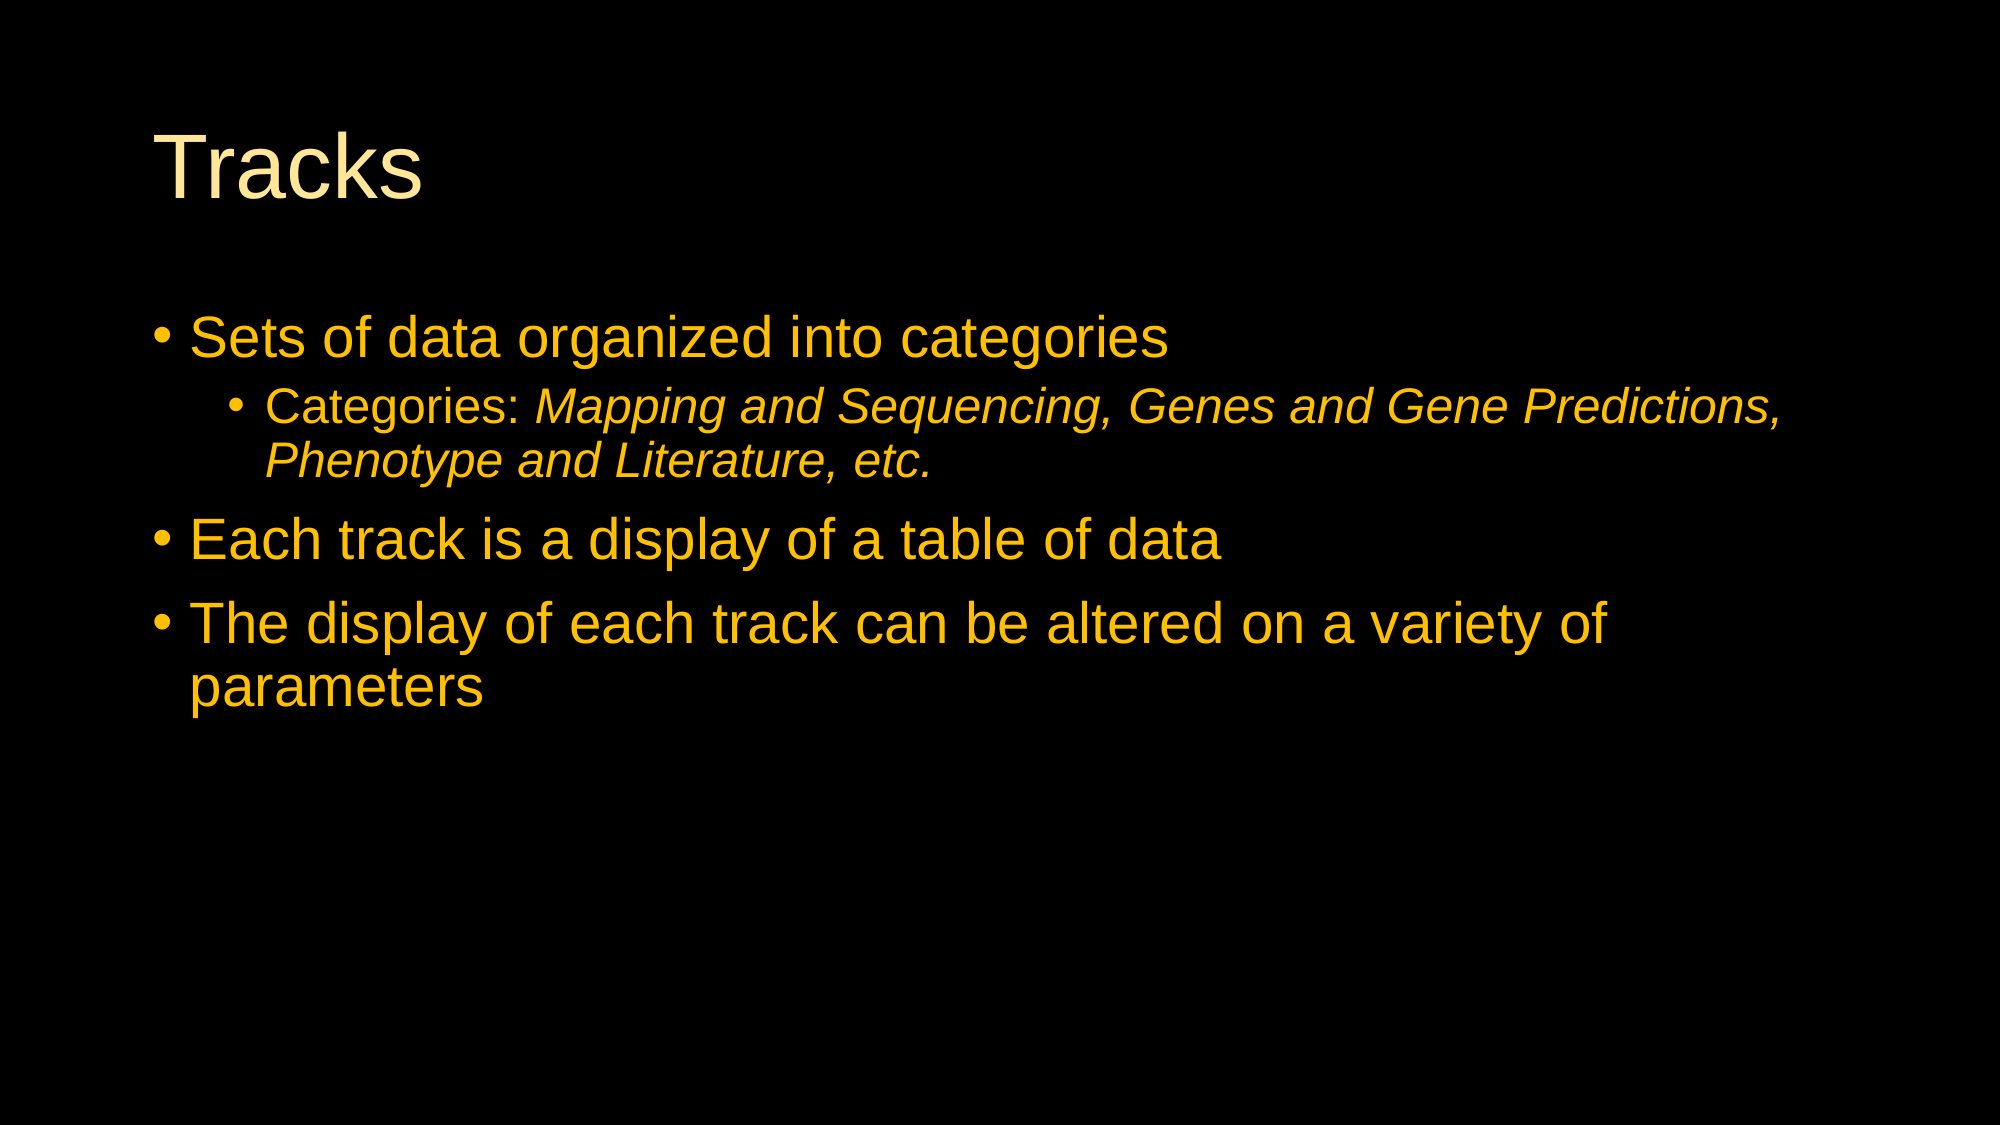

# Tracks
Sets of data organized into categories
Categories: Mapping and Sequencing, Genes and Gene Predictions, Phenotype and Literature, etc.
Each track is a display of a table of data
The display of each track can be altered on a variety of parameters